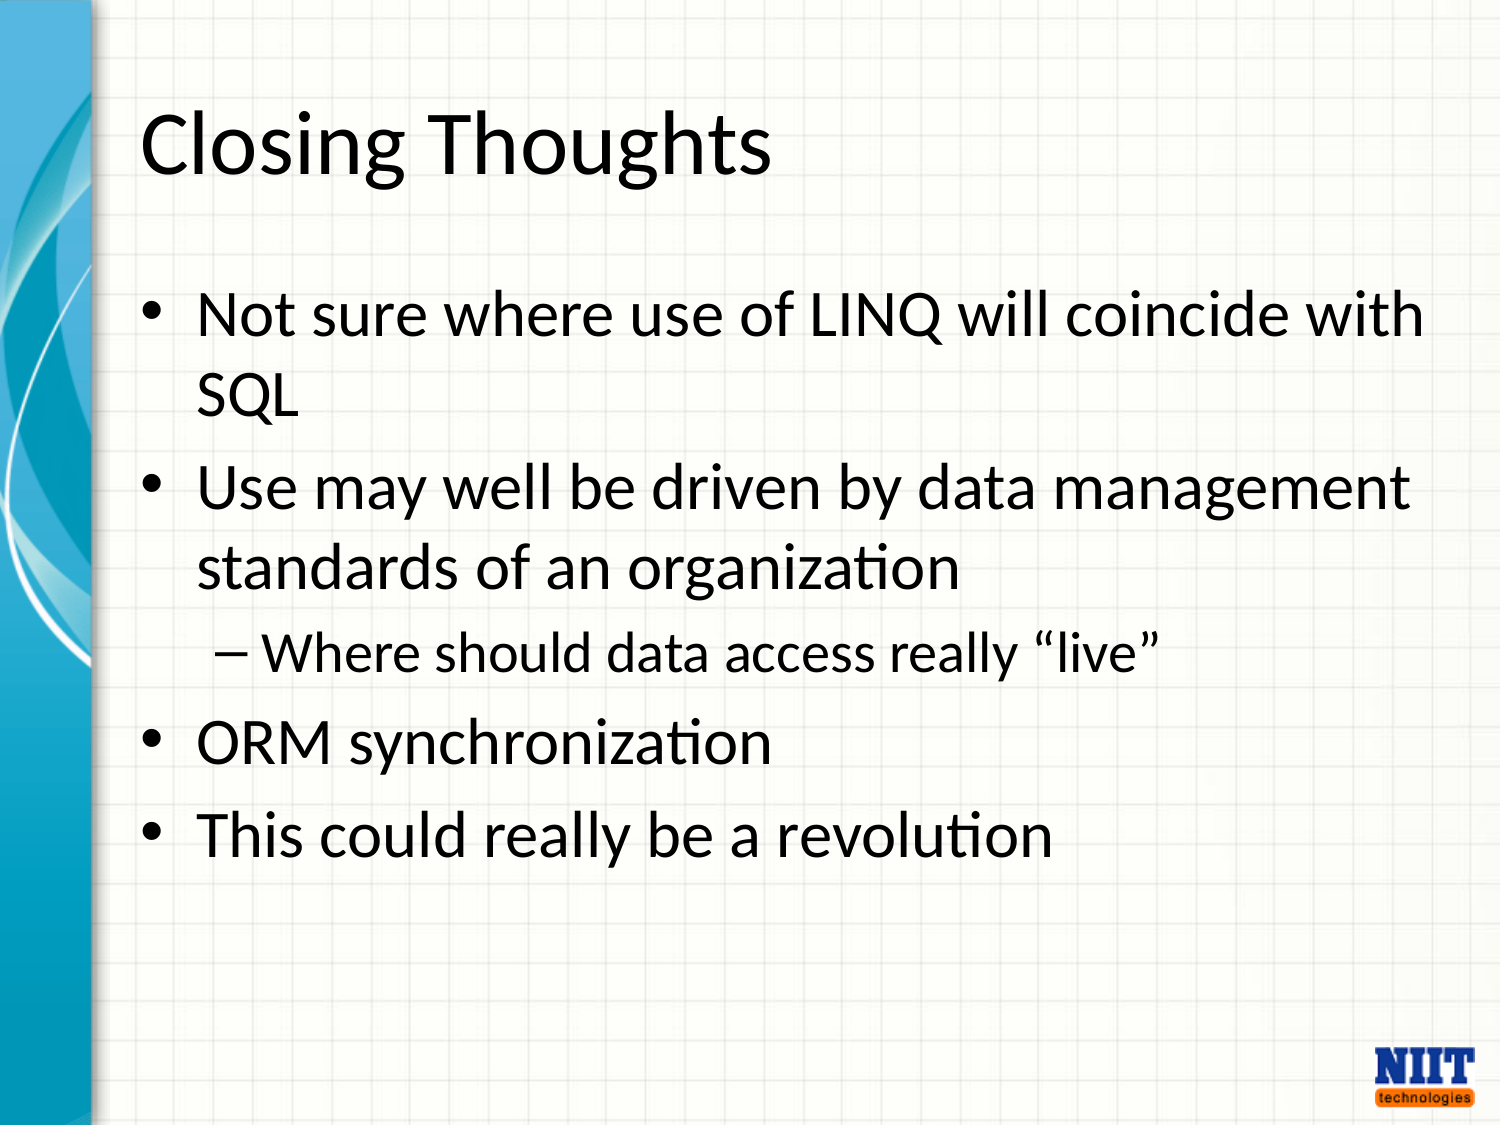

# Closing Thoughts
Not sure where use of LINQ will coincide with SQL
Use may well be driven by data management standards of an organization
Where should data access really “live”
ORM synchronization
This could really be a revolution